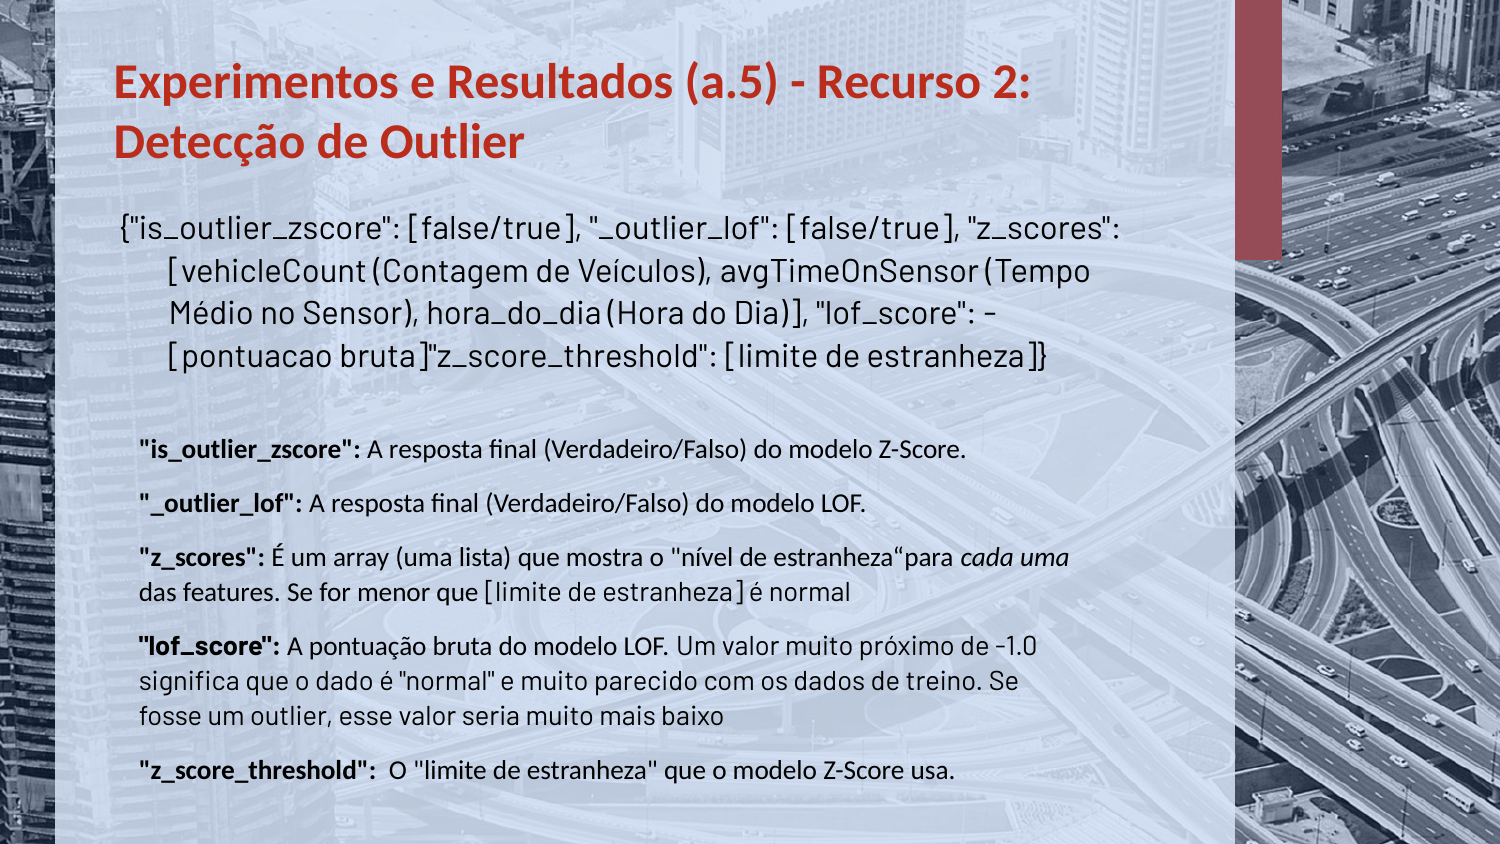

# Experimentos e Resultados (a.5) - Recurso 2: Detecção de Outlier
 {"is_outlier_zscore": [false/true], "_outlier_lof": [false/true], "z_scores": [vehicleCount (Contagem de Veículos), avgTimeOnSensor (Tempo Médio no Sensor), hora_do_dia (Hora do Dia)], "lof_score": -[pontuacao bruta]"z_score_threshold": [limite de estranheza]}

"is_outlier_zscore": A resposta final (Verdadeiro/Falso) do modelo Z-Score.
"_outlier_lof": A resposta final (Verdadeiro/Falso) do modelo LOF.
"z_scores": É um array (uma lista) que mostra o "nível de estranheza“para cada uma das features. Se for menor que [limite de estranheza] é normal
"lof_score": A pontuação bruta do modelo LOF. Um valor muito próximo de -1.0 significa que o dado é "normal" e muito parecido com os dados de treino. Se fosse um outlier, esse valor seria muito mais baixo
"z_score_threshold":  O "limite de estranheza" que o modelo Z-Score usa.